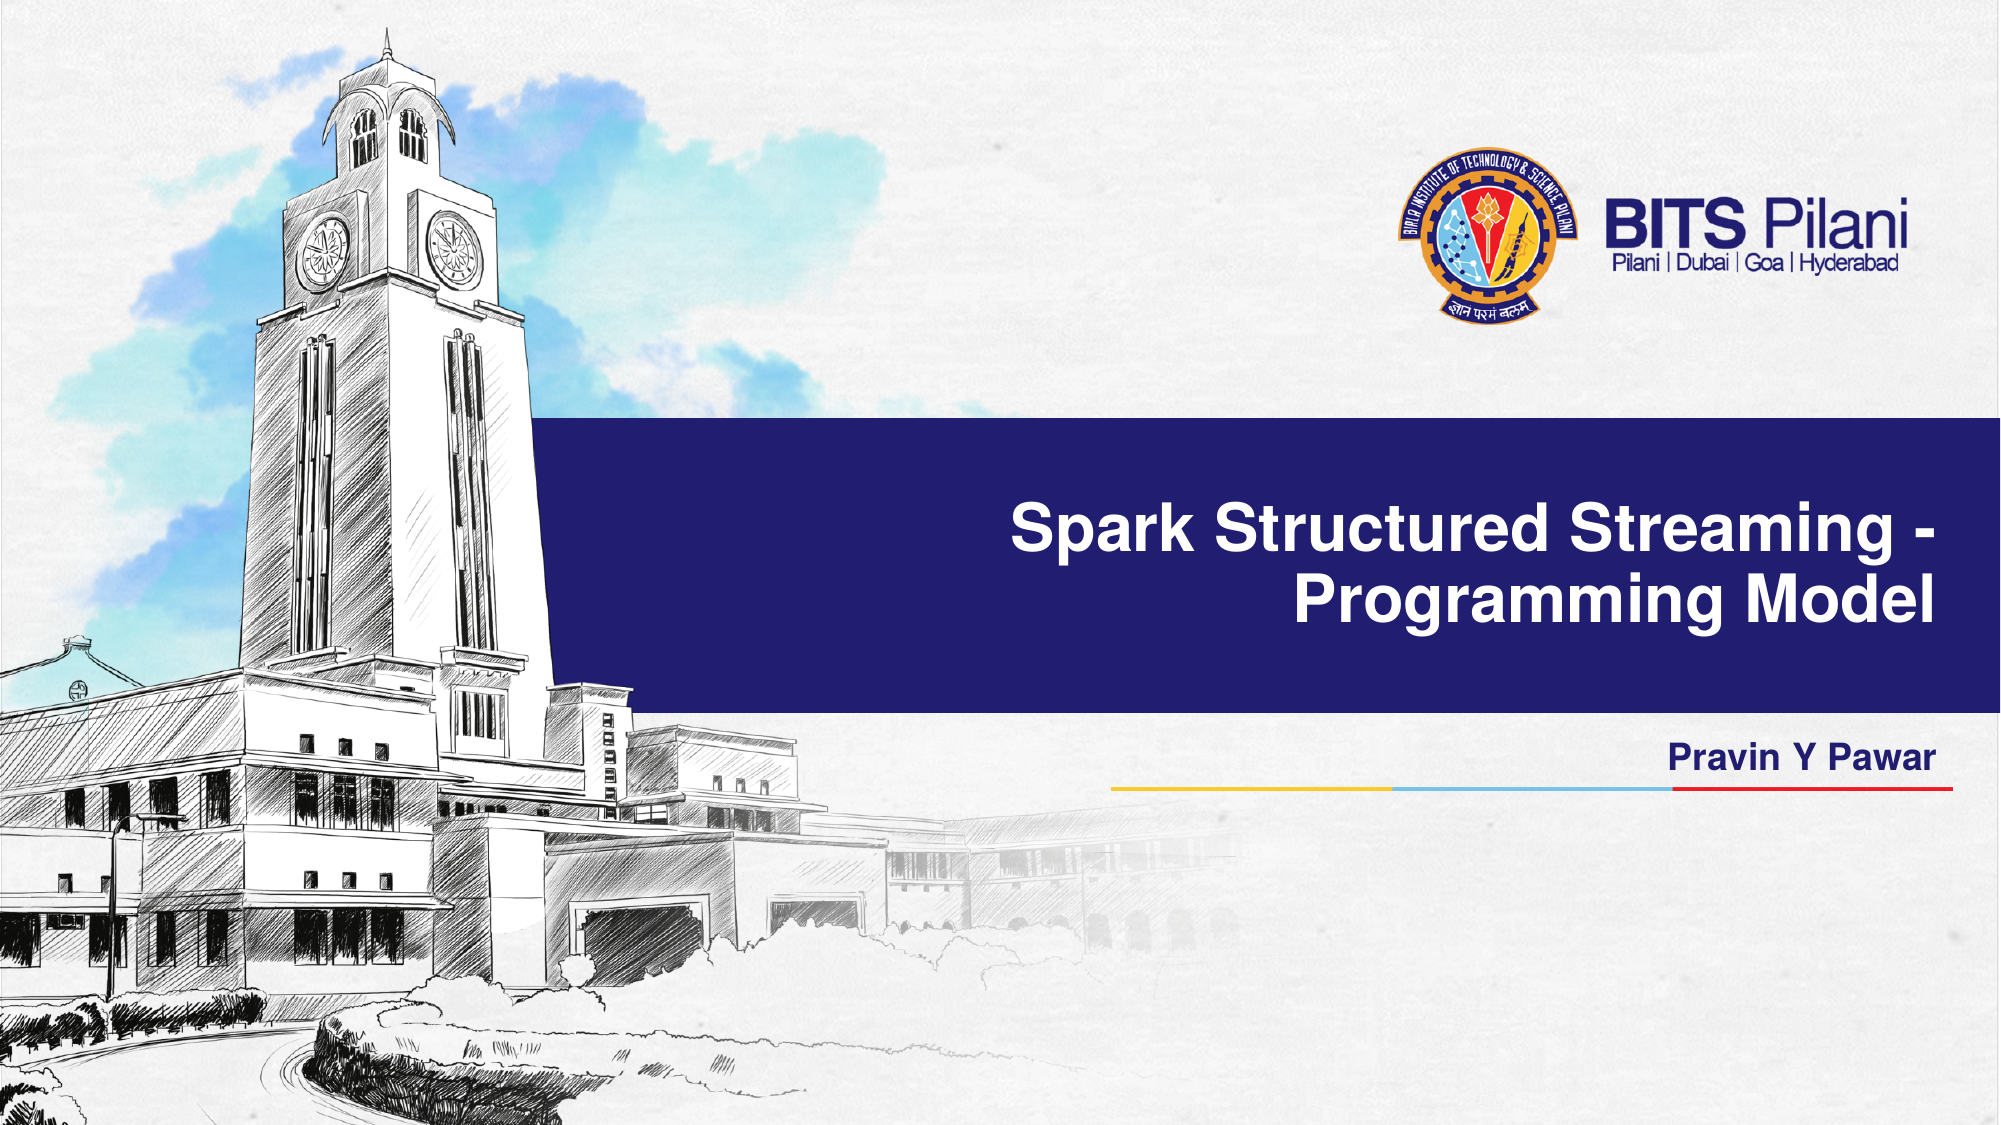

# Spark Structured Streaming - Programming Model
Pravin Y Pawar